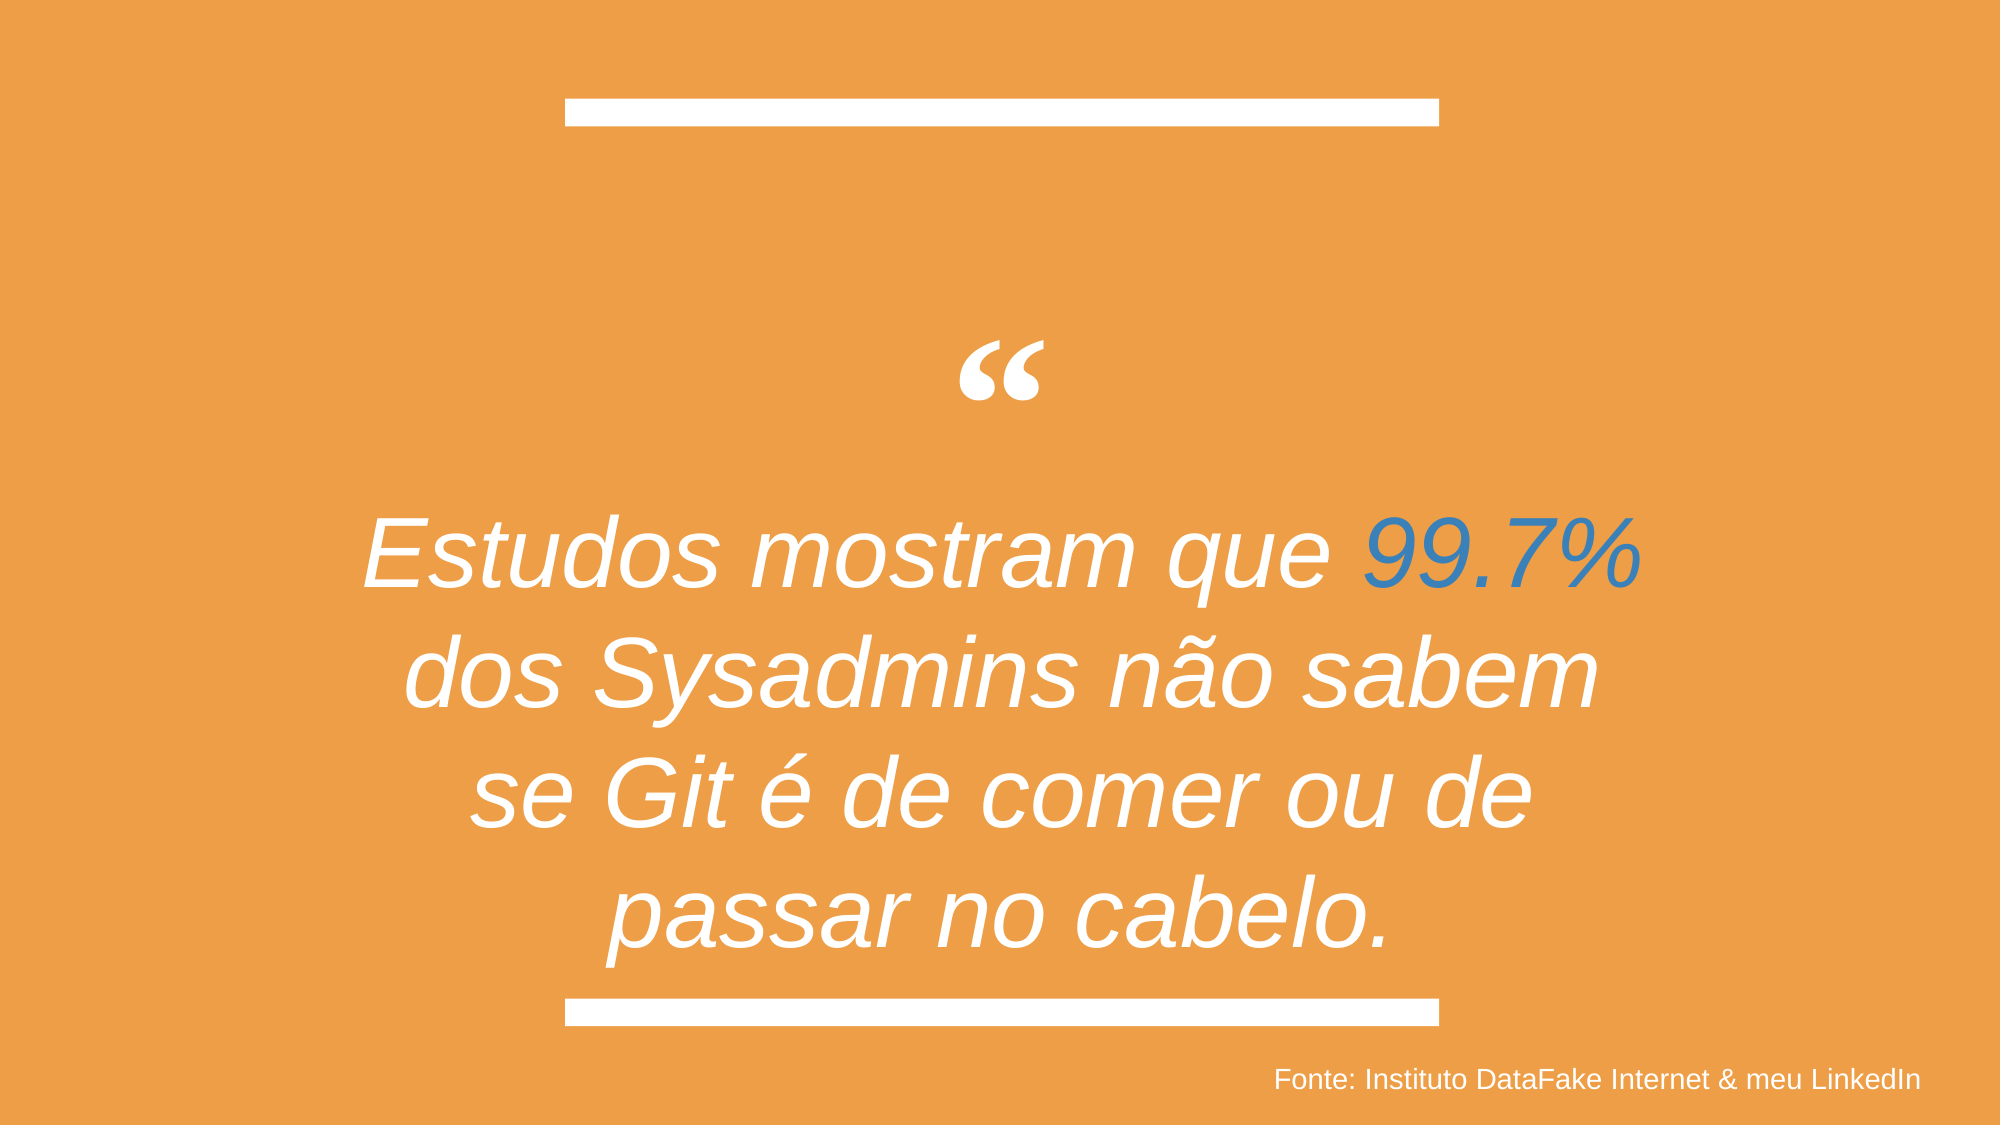

Estudos mostram que 99.7% dos Sysadmins não sabem se Git é de comer ou de passar no cabelo.
Fonte: Instituto DataFake Internet & meu LinkedIn